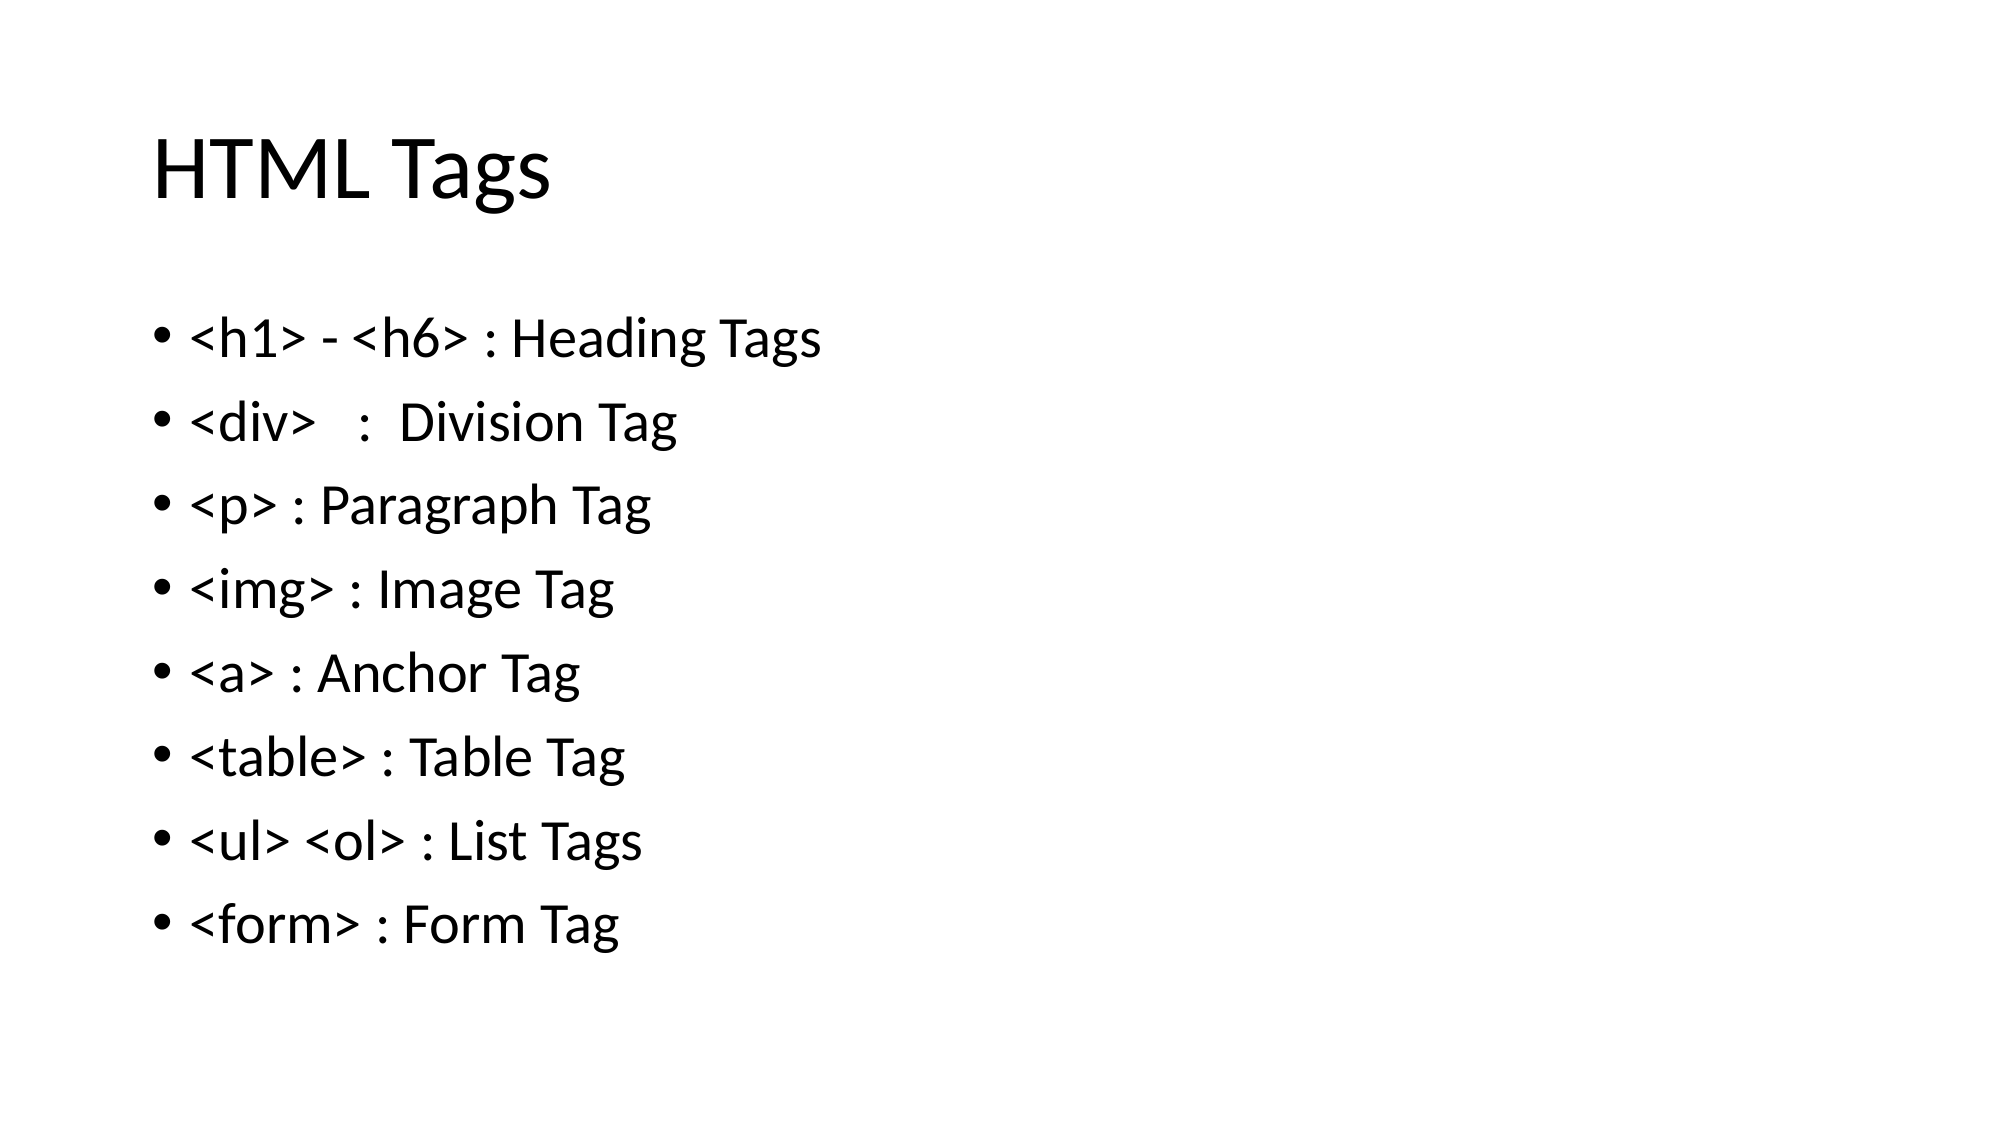

# HTML Tags
<h1> - <h6> : Heading Tags
<div>   :  Division Tag
<p> : Paragraph Tag
<img> : Image Tag
<a> : Anchor Tag
<table> : Table Tag
<ul> <ol> : List Tags
<form> : Form Tag